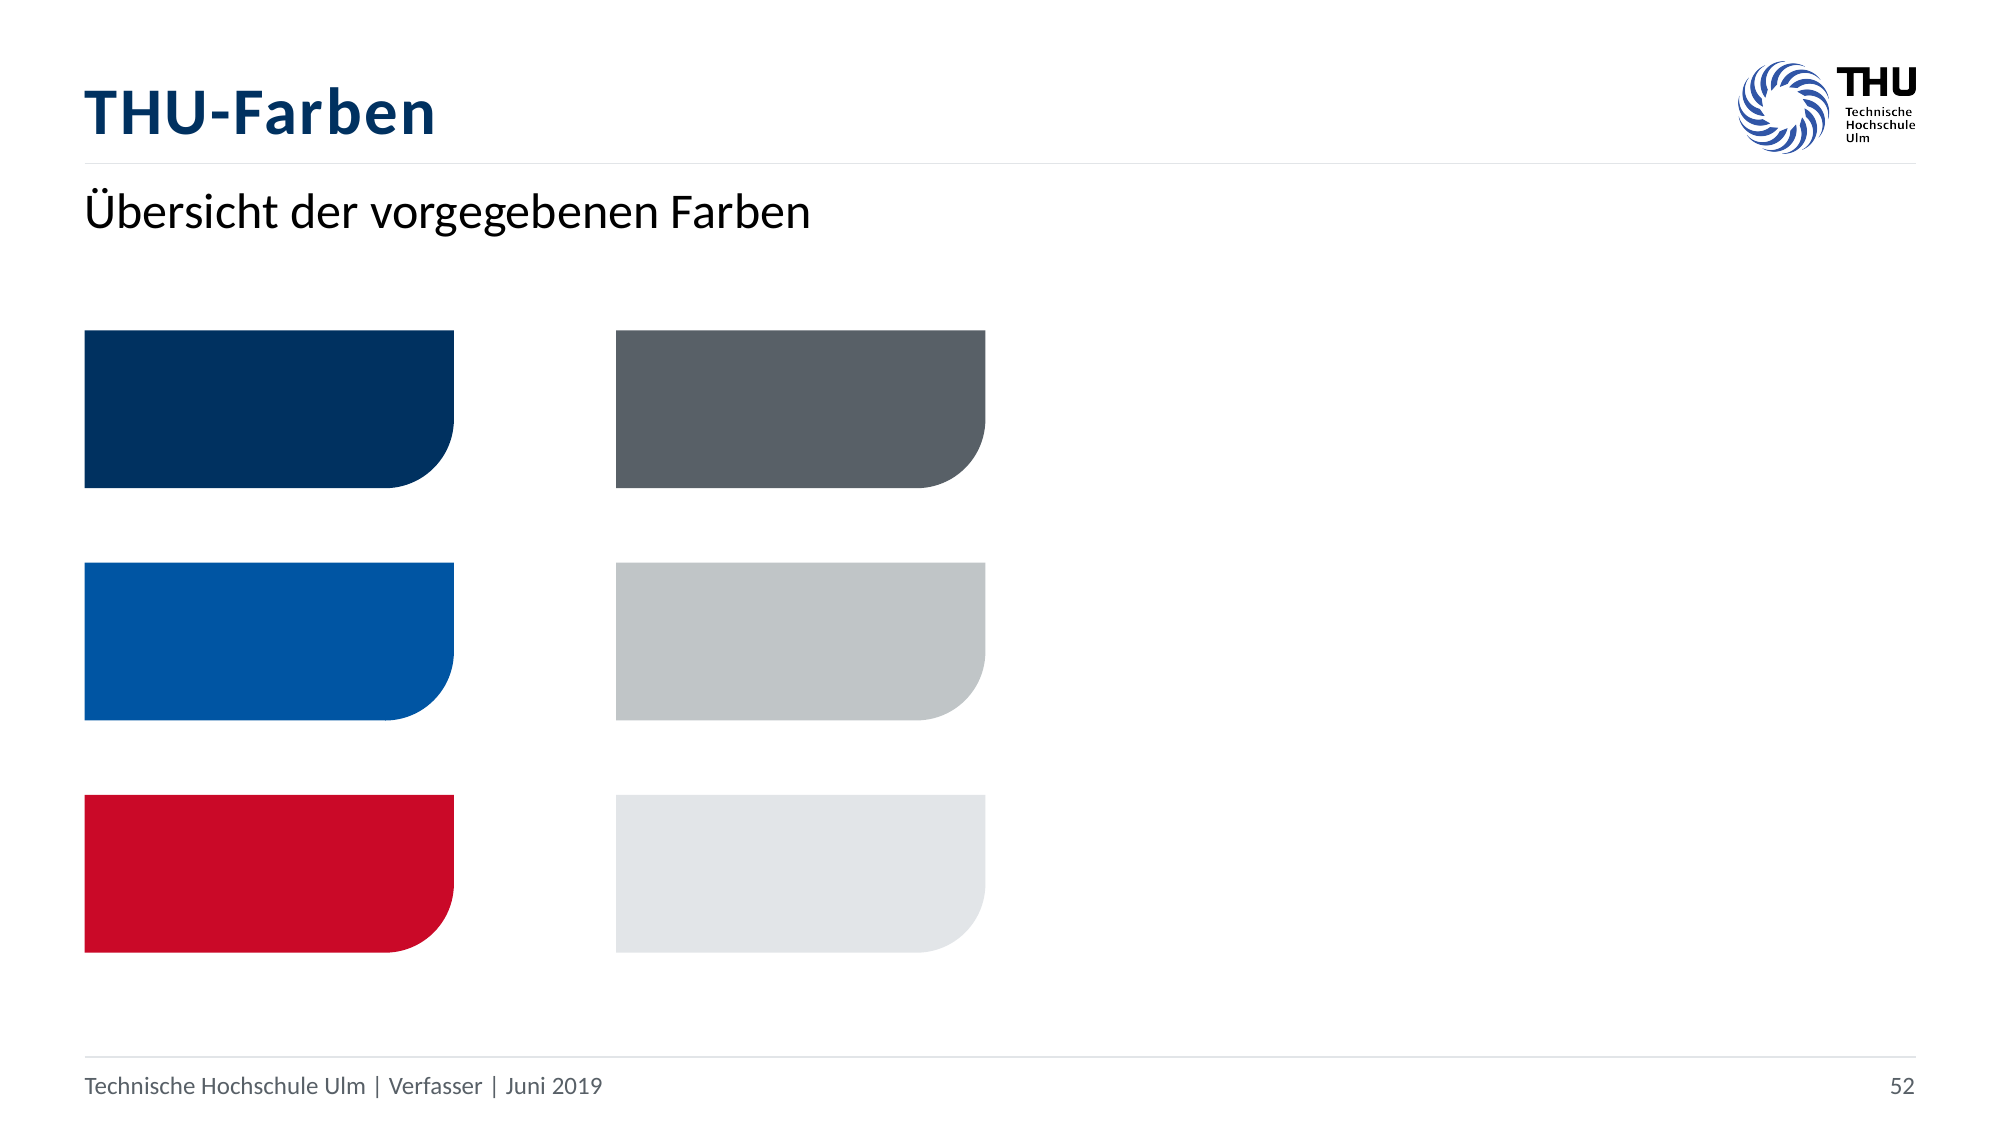

# THU-Farben
Übersicht der vorgegebenen Farben

Technische Hochschule Ulm | Verfasser | Juni 2019